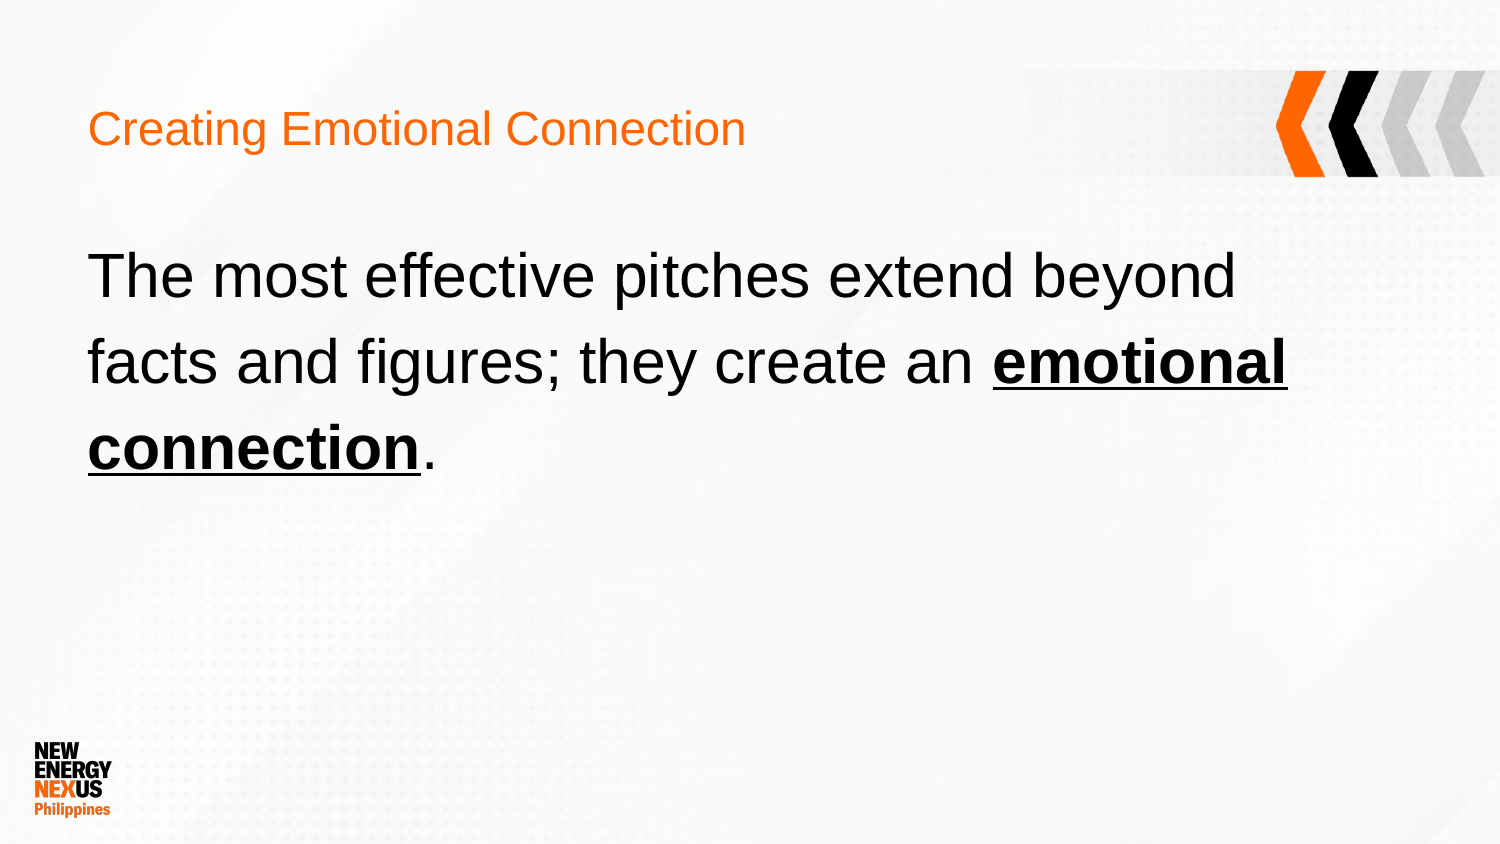

# Creating Emotional Connection
The most effective pitches extend beyond facts and figures; they create an emotional connection.